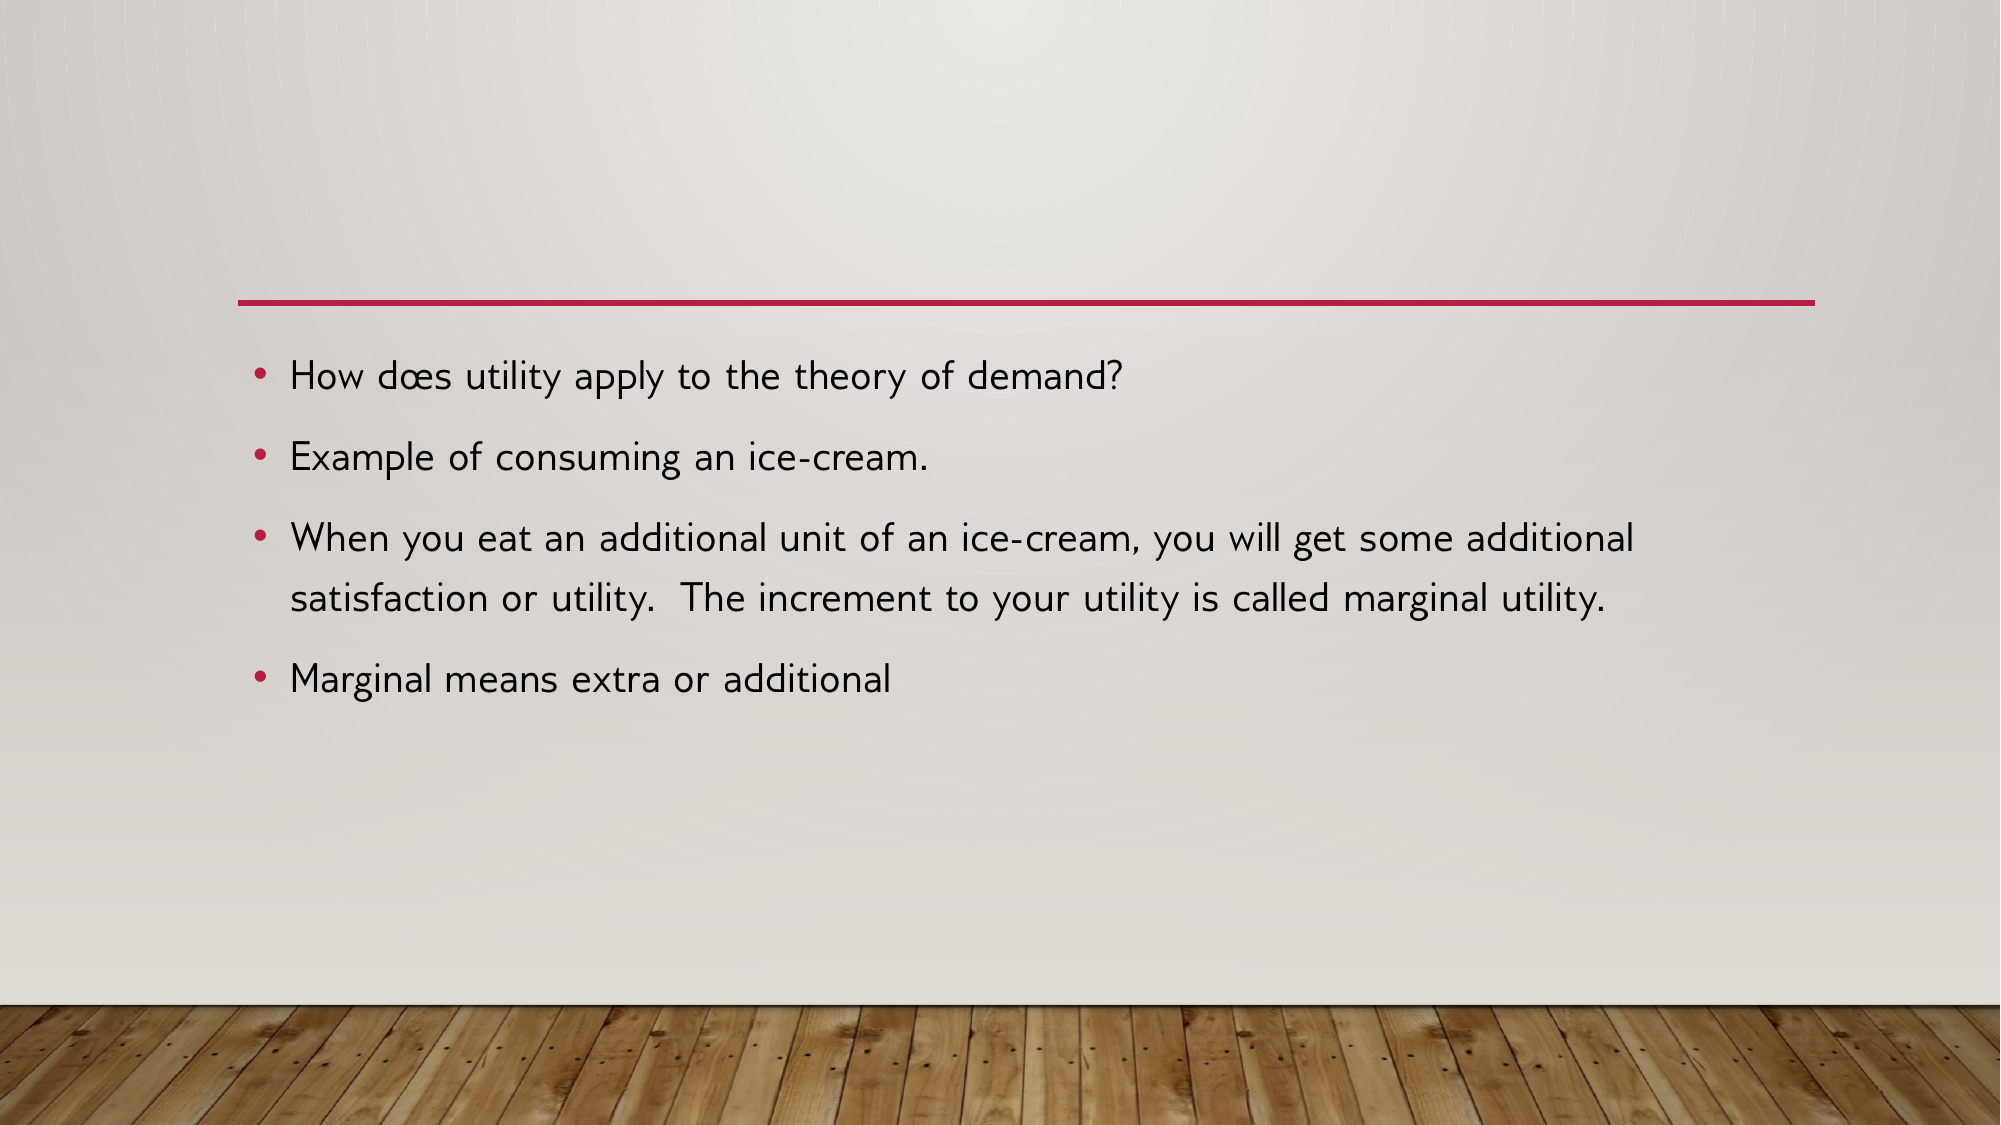

How does utility apply to the theory of demand?
Example of consuming an ice-cream.
When you eat an additional unit of an ice-cream, you will get some additional satisfaction or utility.  The increment to your utility is called marginal utility.
Marginal means extra or additional